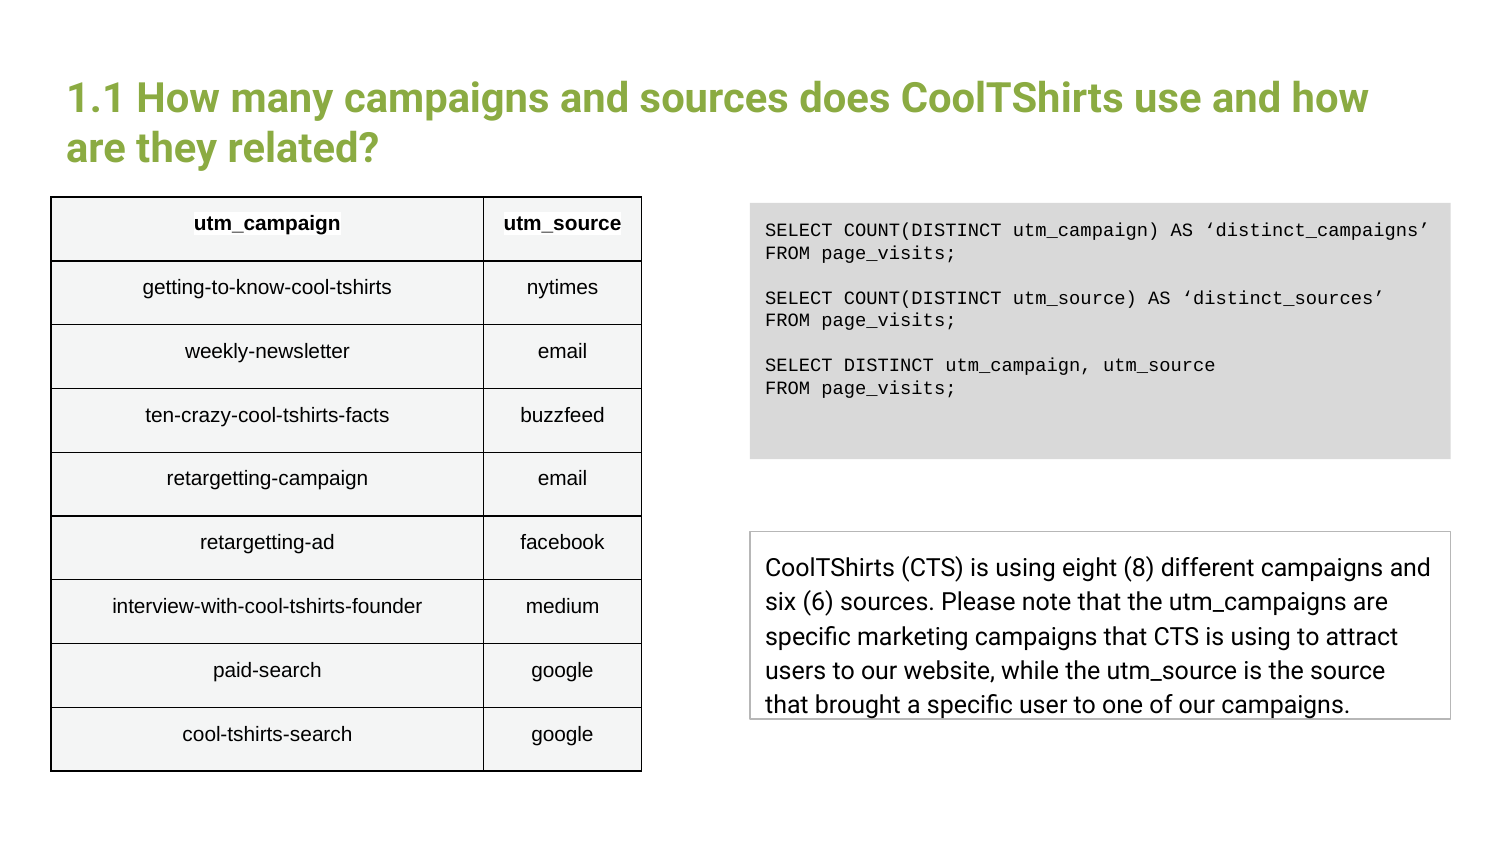

1.1 How many campaigns and sources does CoolTShirts use and how are they related?
| utm\_campaign | utm\_source |
| --- | --- |
| getting-to-know-cool-tshirts | nytimes |
| weekly-newsletter | email |
| ten-crazy-cool-tshirts-facts | buzzfeed |
| retargetting-campaign | email |
| retargetting-ad | facebook |
| interview-with-cool-tshirts-founder | medium |
| paid-search | google |
| cool-tshirts-search | google |
SELECT COUNT(DISTINCT utm_campaign) AS ‘distinct_campaigns’
FROM page_visits;

SELECT COUNT(DISTINCT utm_source) AS ‘distinct_sources’
FROM page_visits;

SELECT DISTINCT utm_campaign, utm_source
FROM page_visits;

CoolTShirts (CTS) is using eight (8) different campaigns and six (6) sources. Please note that the utm_campaigns are specific marketing campaigns that CTS is using to attract users to our website, while the utm_source is the source that brought a specific user to one of our campaigns.